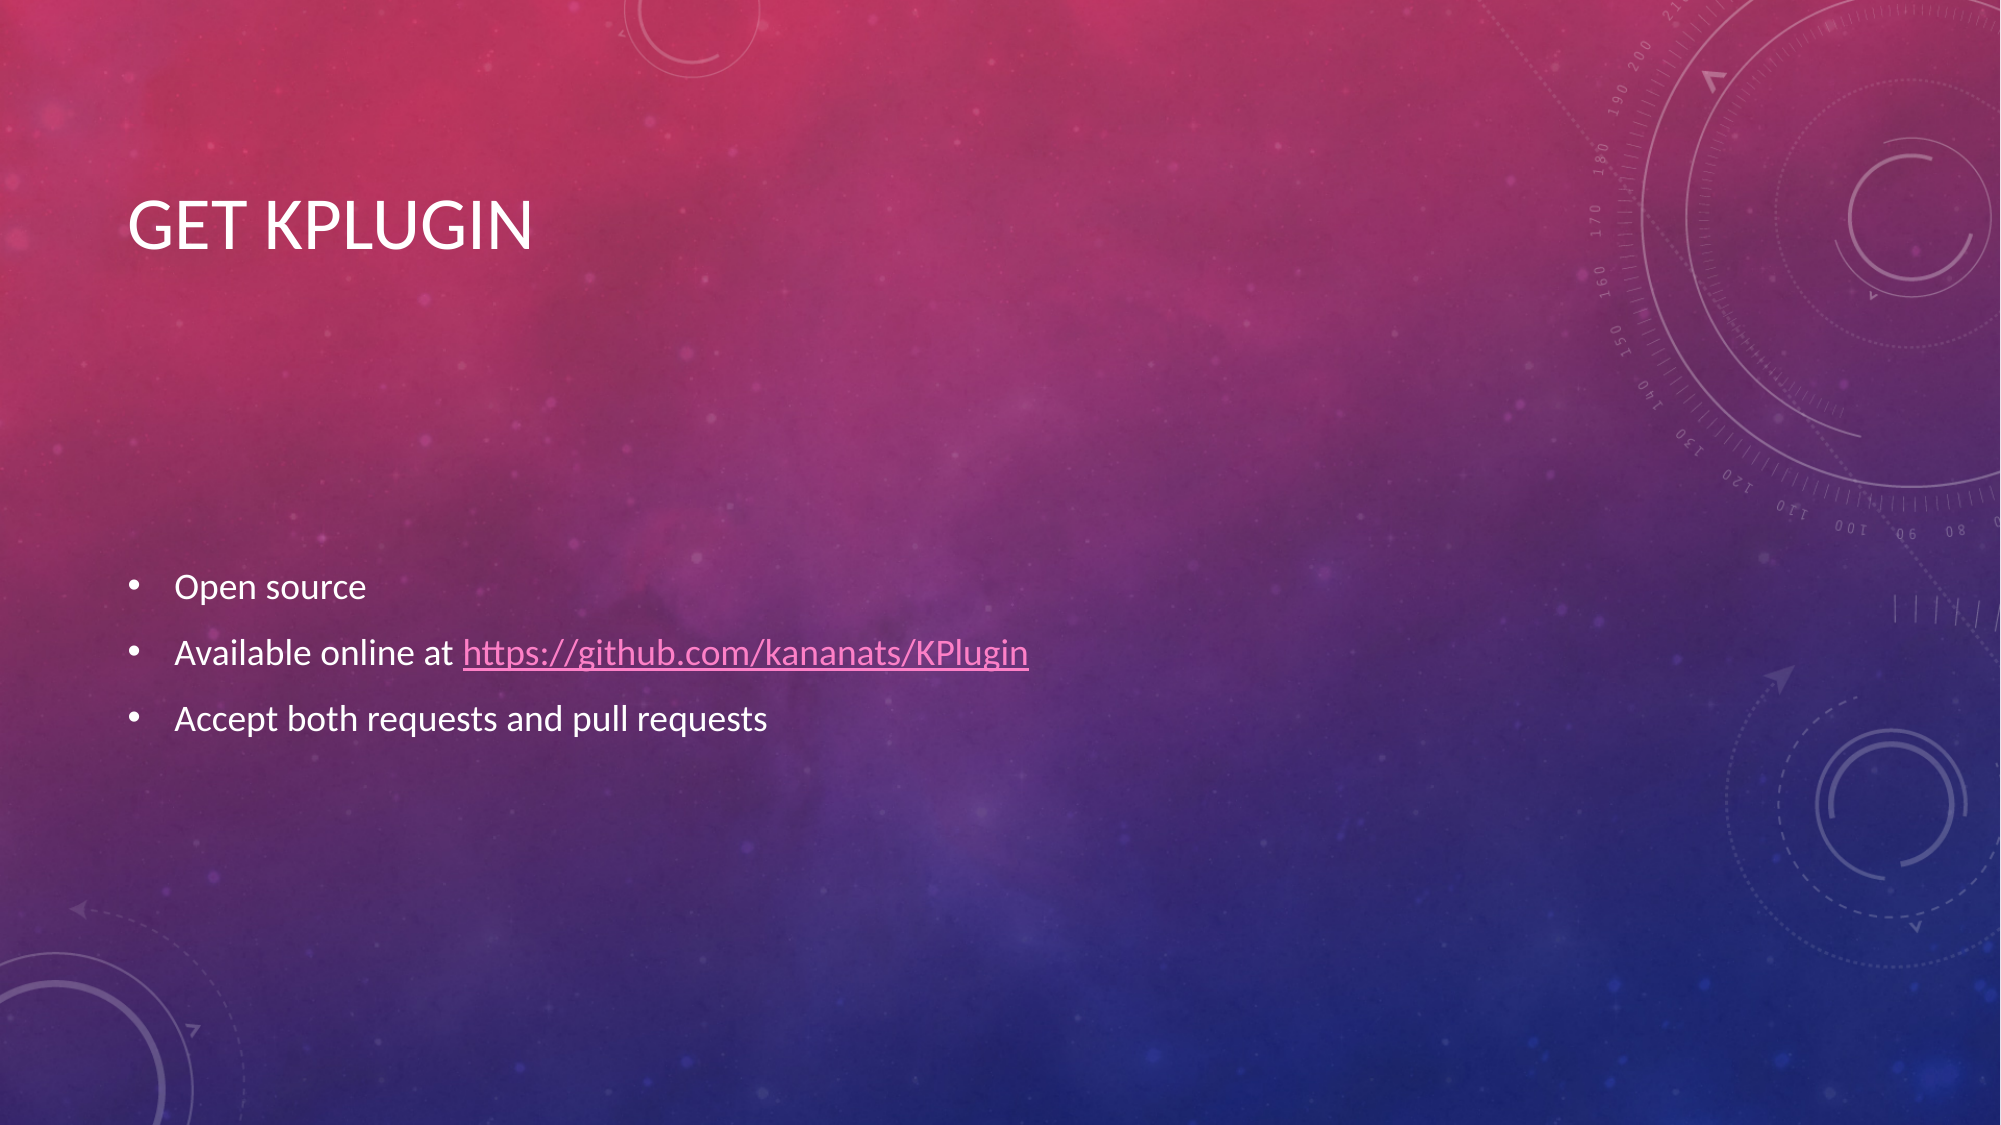

# Get KPlugin
Open source
Available online at https://github.com/kananats/KPlugin
Accept both requests and pull requests